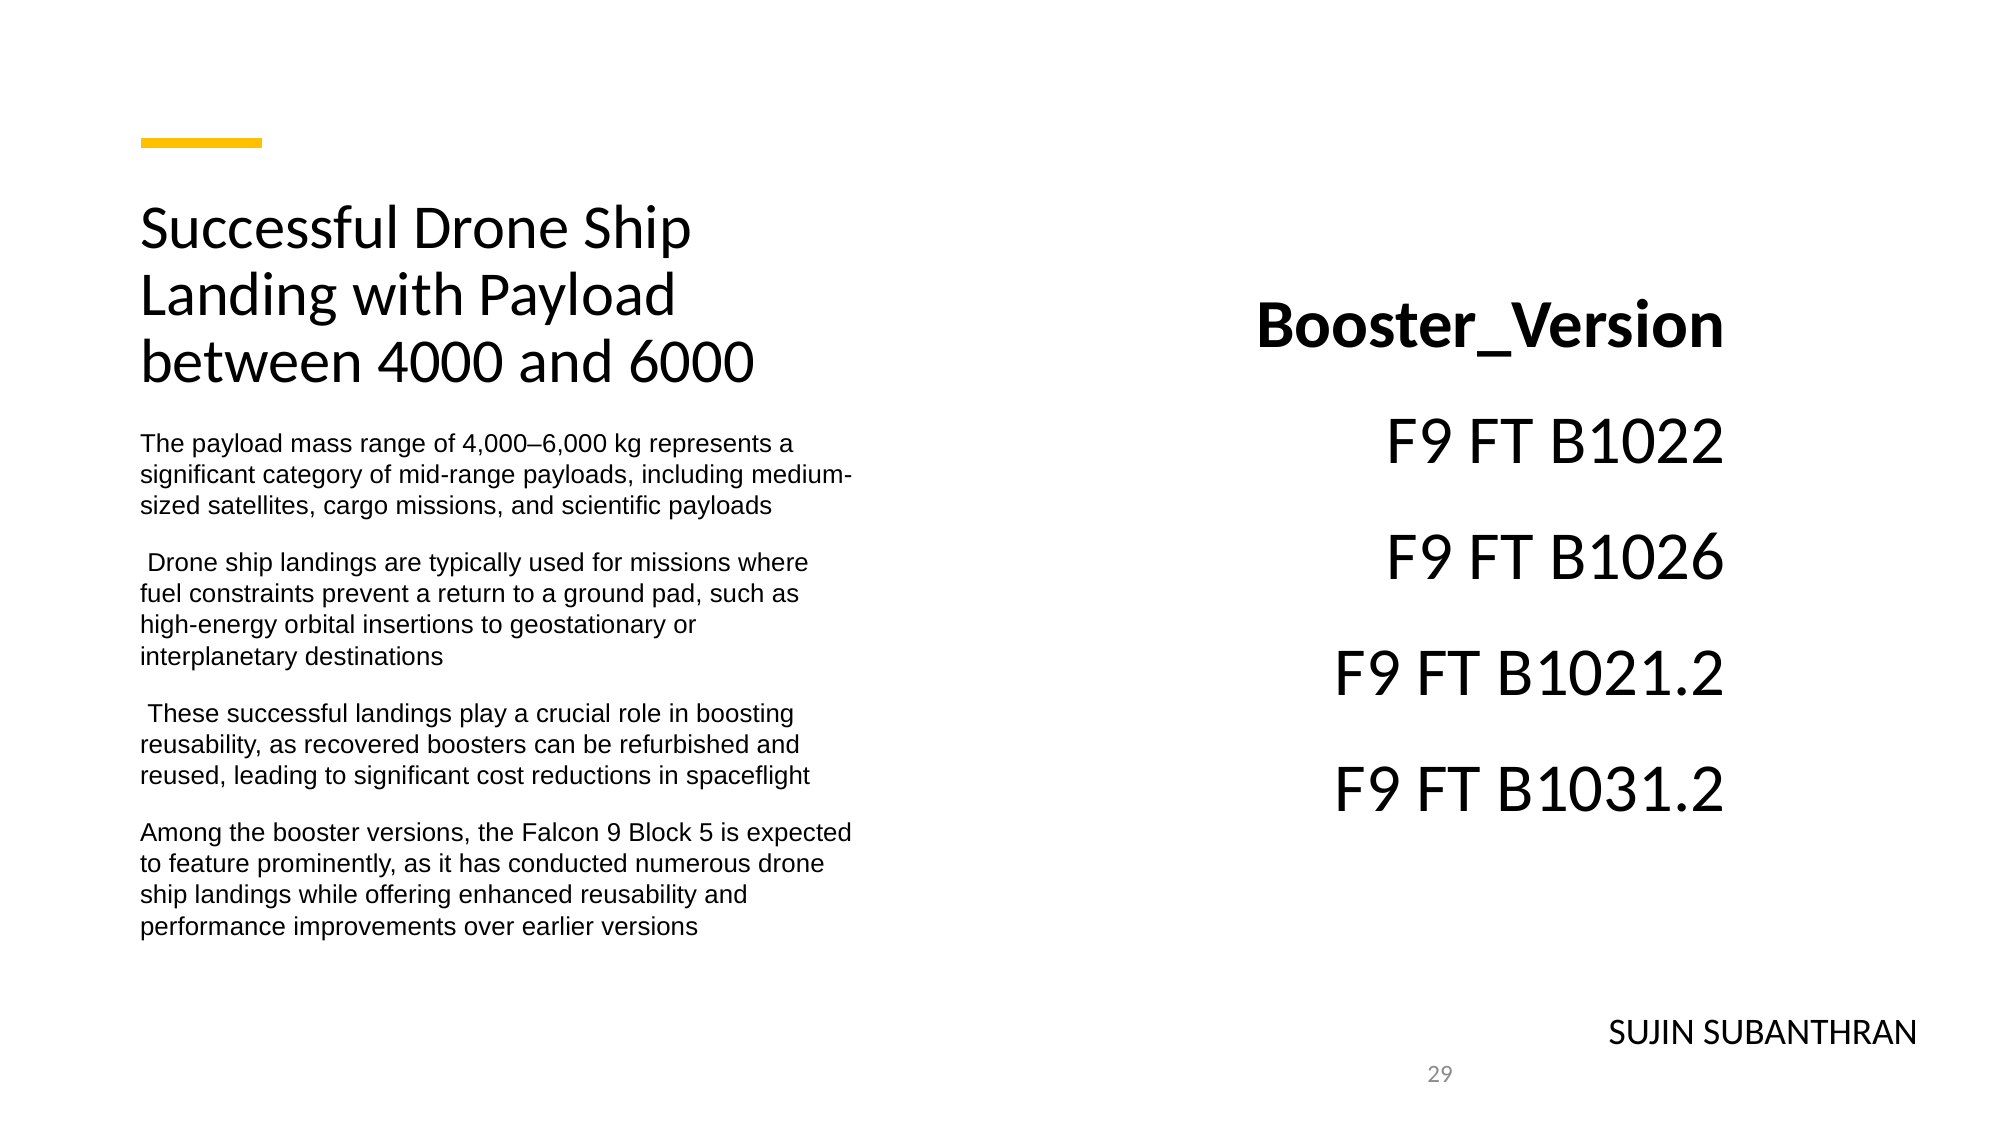

Successful Drone Ship Landing with Payload between 4000 and 6000
| Booster\_Version |
| --- |
| F9 FT B1022 |
| F9 FT B1026 |
| F9 FT B1021.2 |
| F9 FT B1031.2 |
The payload mass range of 4,000–6,000 kg represents a significant category of mid-range payloads, including medium-sized satellites, cargo missions, and scientific payloads
 Drone ship landings are typically used for missions where fuel constraints prevent a return to a ground pad, such as high-energy orbital insertions to geostationary or interplanetary destinations
 These successful landings play a crucial role in boosting reusability, as recovered boosters can be refurbished and reused, leading to significant cost reductions in spaceflight
Among the booster versions, the Falcon 9 Block 5 is expected to feature prominently, as it has conducted numerous drone ship landings while offering enhanced reusability and performance improvements over earlier versions

29